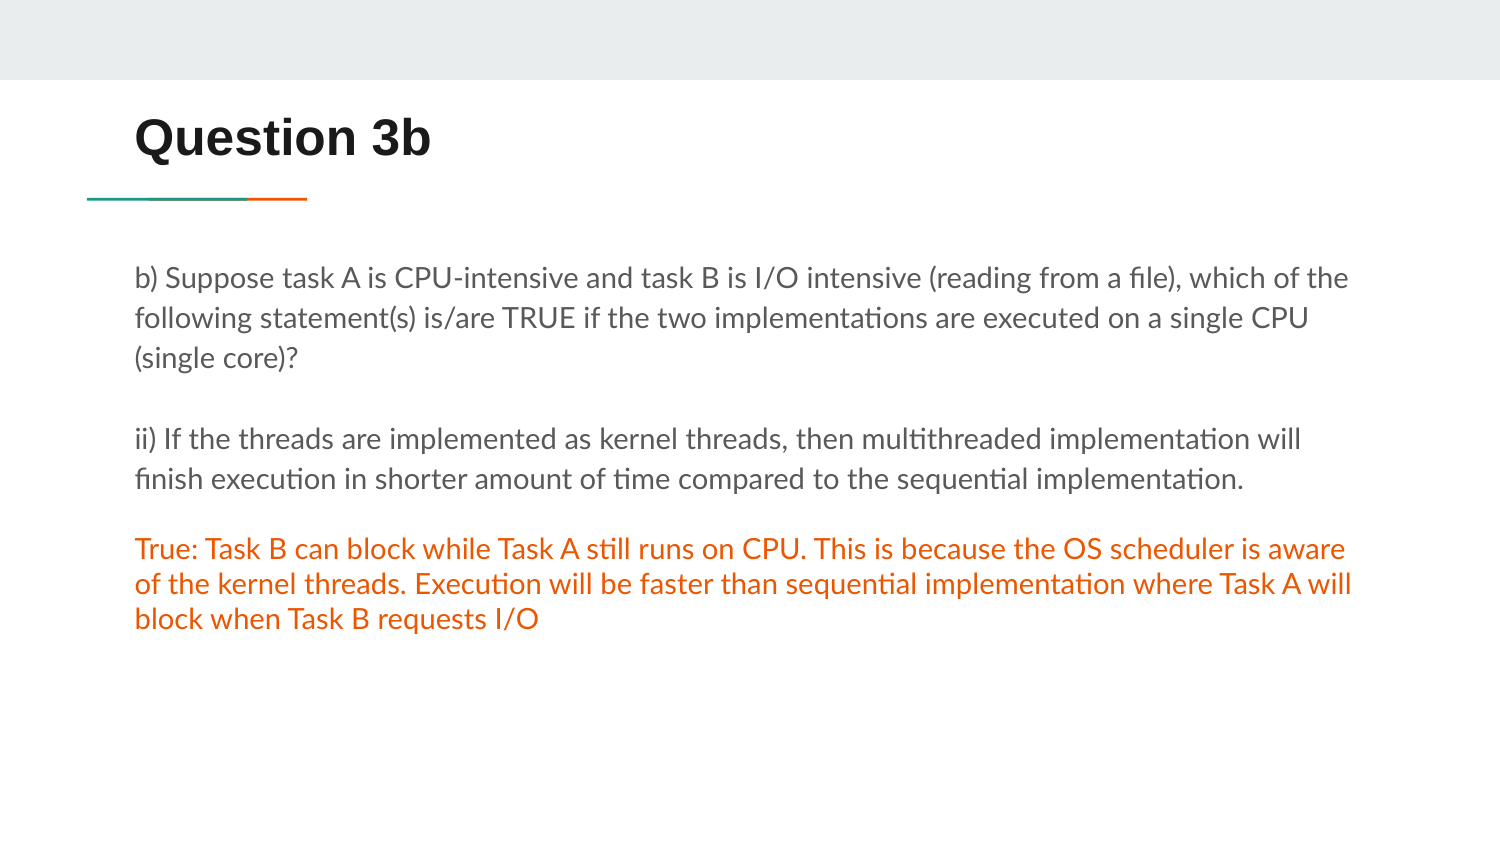

# Question 3b
b) Suppose task A is CPU-intensive and task B is I/O intensive (reading from a file), which of the following statement(s) is/are TRUE if the two implementations are executed on a single CPU (single core)?

ii) If the threads are implemented as kernel threads, then multithreaded implementation will finish execution in shorter amount of time compared to the sequential implementation.

True: Task B can block while Task A still runs on CPU. This is because the OS scheduler is aware of the kernel threads. Execution will be faster than sequential implementation where Task A will block when Task B requests I/O